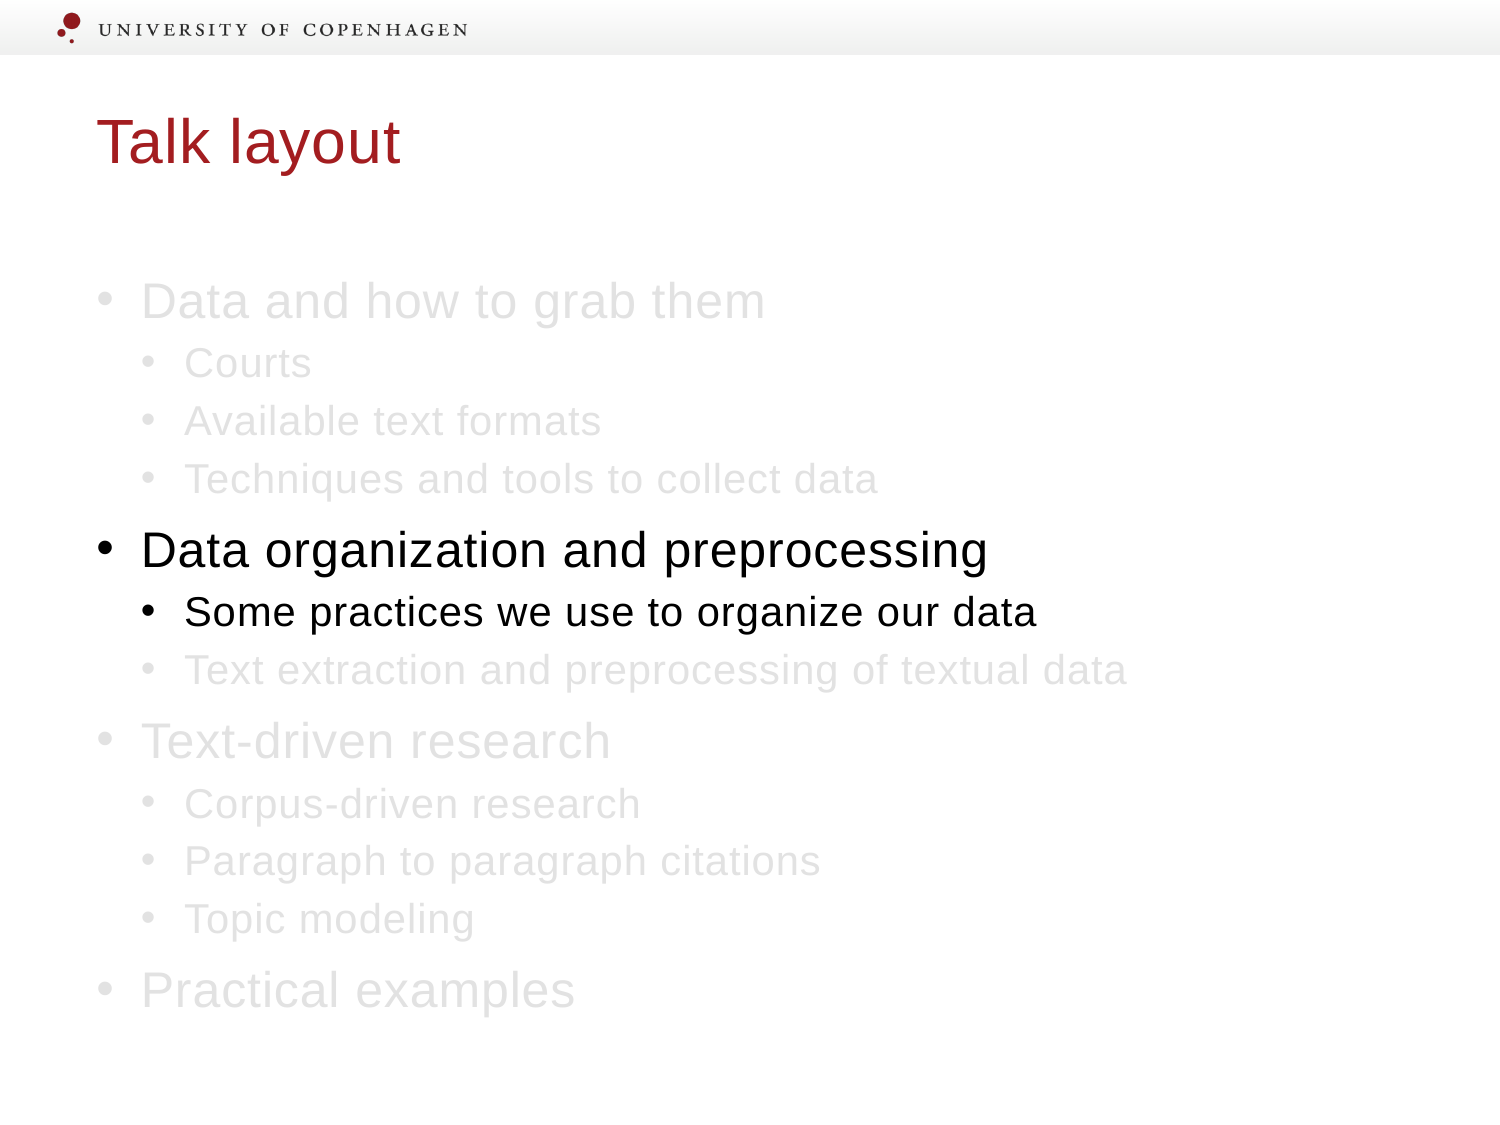

# Talk layout
Data and how to grab them
Courts
Available text formats
Techniques and tools to collect data
Data organization and preprocessing
Some practices we use to organize our data
Text extraction and preprocessing of textual data
Text-driven research
Corpus-driven research
Paragraph to paragraph citations
Topic modeling
Practical examples